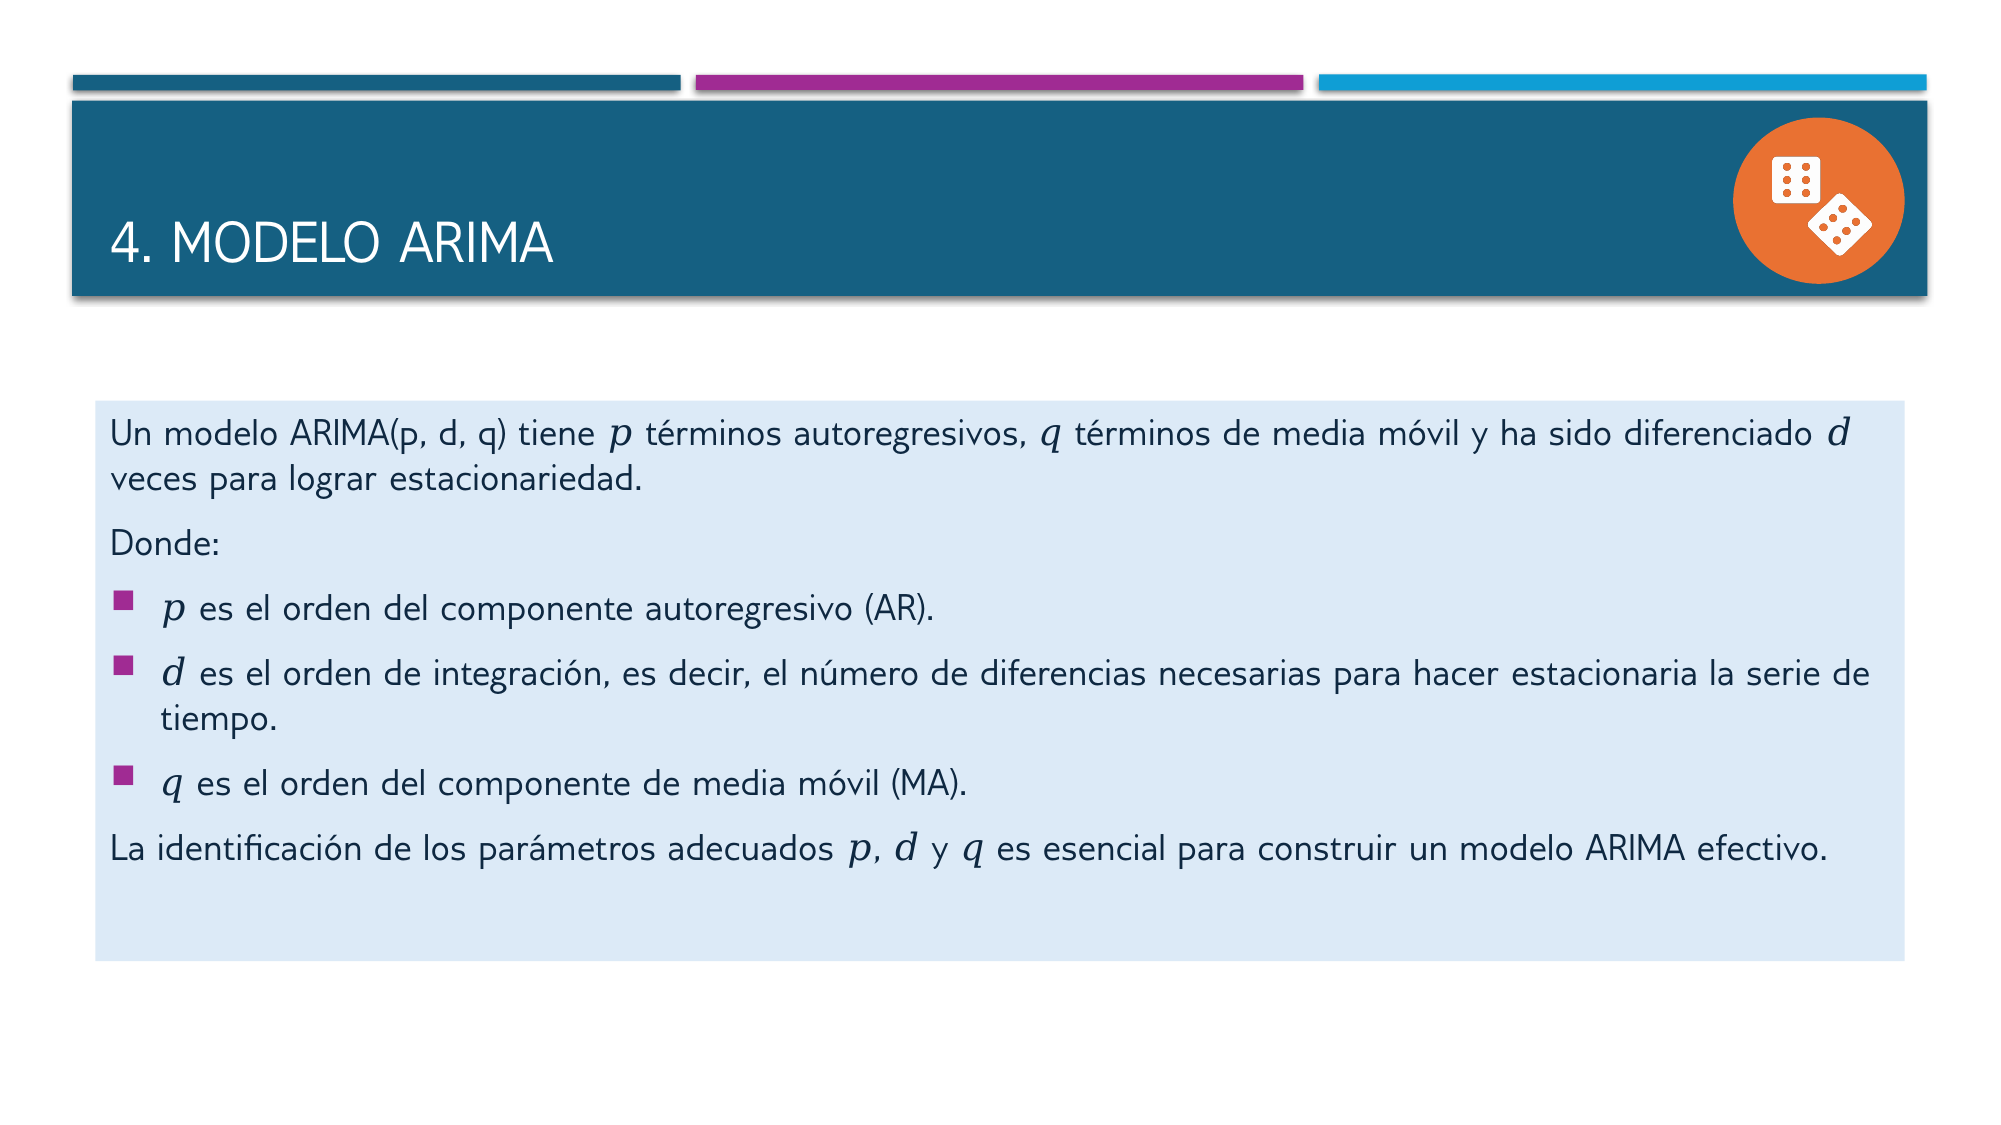

# 4. MODELO ARiMA

Un modelo ARIMA(p, d, q) tiene 𝑝 términos autoregresivos, 𝑞 términos de media móvil y ha sido diferenciado 𝑑 veces para lograr estacionariedad.
Donde:
𝑝 es el orden del componente autoregresivo (AR).
𝑑 es el orden de integración, es decir, el número de diferencias necesarias para hacer estacionaria la serie de tiempo.
𝑞 es el orden del componente de media móvil (MA).
La identificación de los parámetros adecuados 𝑝, 𝑑 y 𝑞 es esencial para construir un modelo ARIMA efectivo.